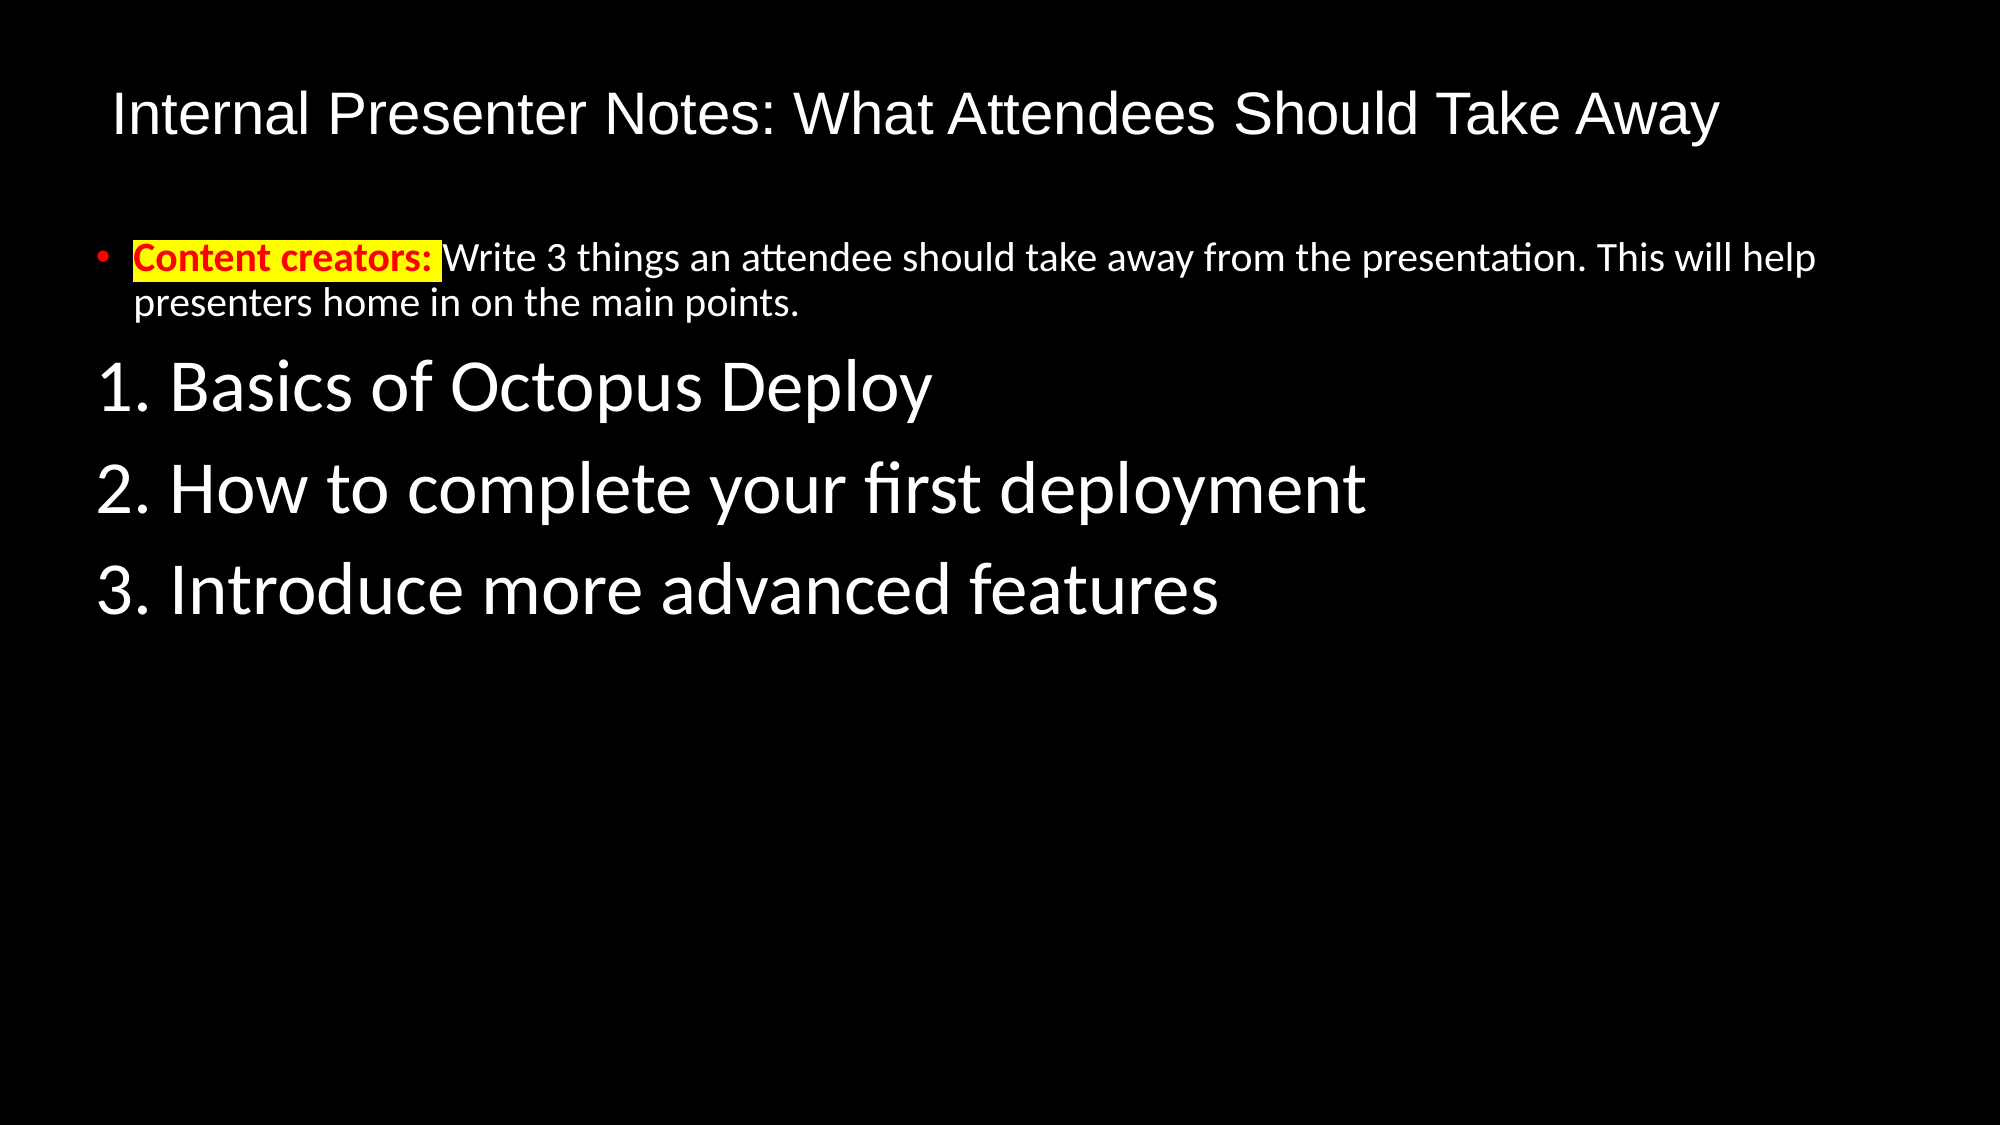

# Internal Presenter Notes: What Attendees Should Take Away
Content creators: Write 3 things an attendee should take away from the presentation. This will help presenters home in on the main points.
1. Basics of Octopus Deploy
2. How to complete your first deployment
3. Introduce more advanced features